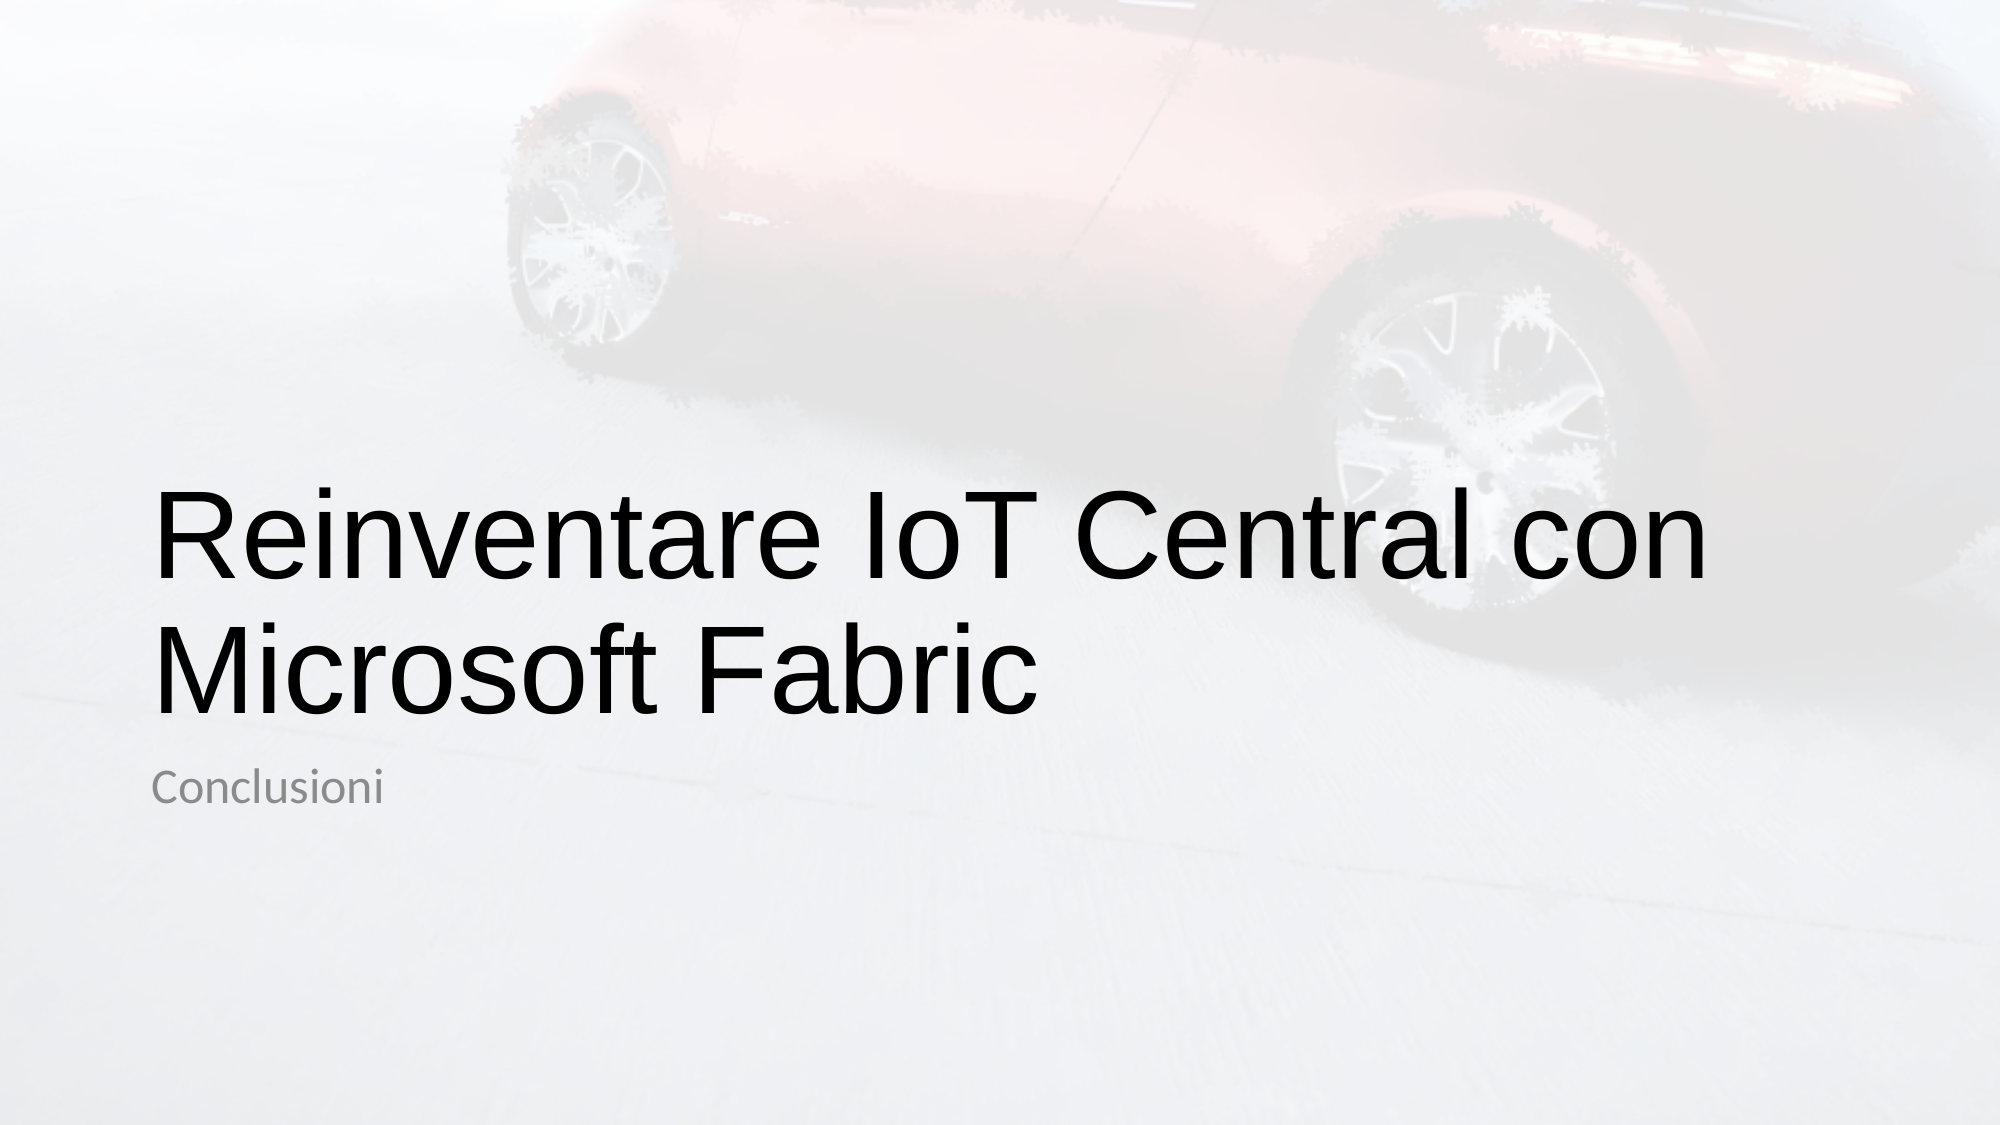

# Reinventare IoT Central con Microsoft Fabric
Conclusioni